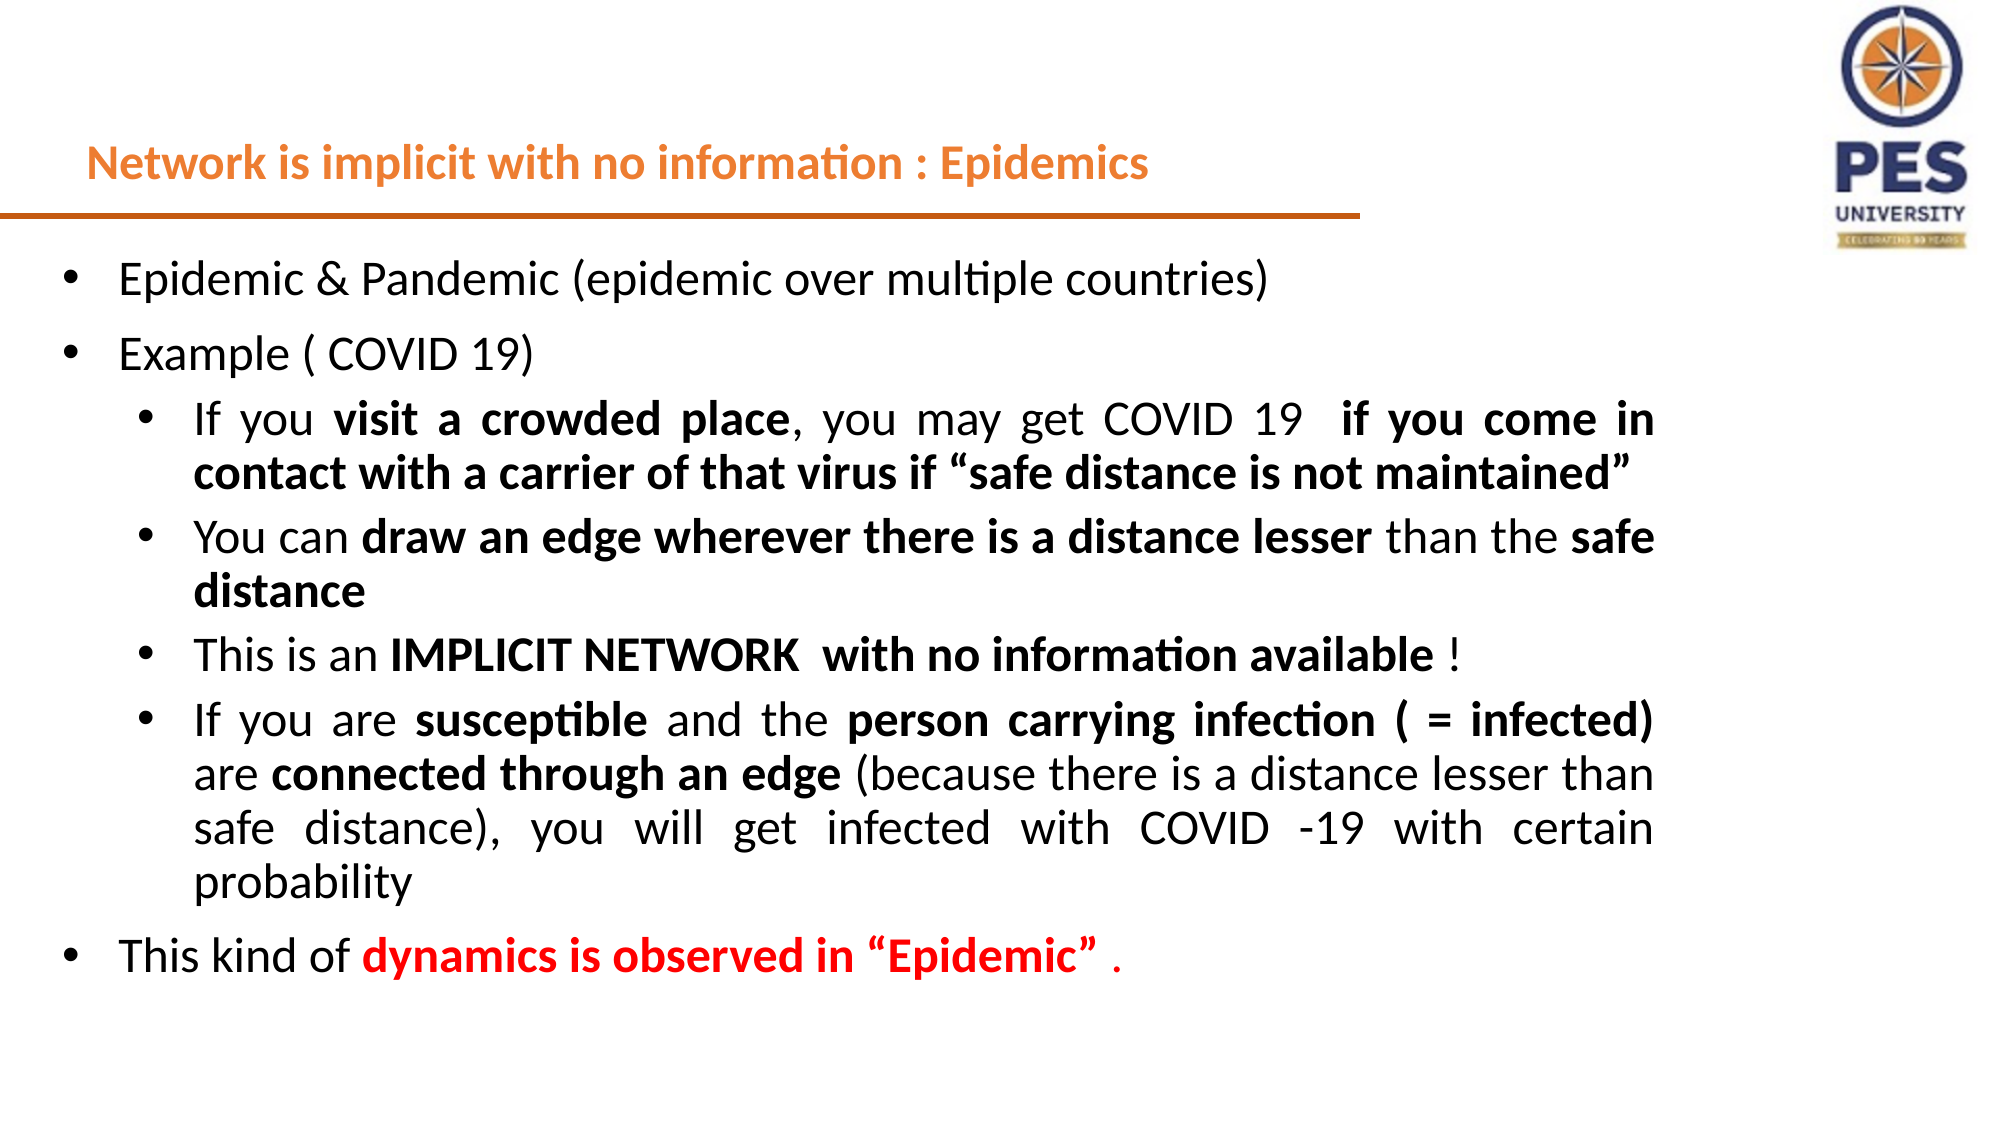

Network is implicit with no information : Epidemics
Epidemic & Pandemic (epidemic over multiple countries)
Example ( COVID 19)
If you visit a crowded place, you may get COVID 19  if you come in contact with a carrier of that virus if “safe distance is not maintained”
You can draw an edge wherever there is a distance lesser than the safe distance
This is an IMPLICIT NETWORK  with no information available !
If you are susceptible and the person carrying infection ( = infected) are connected through an edge (because there is a distance lesser than safe distance), you will get infected with COVID -19 with certain probability
This kind of dynamics is observed in “Epidemic” .